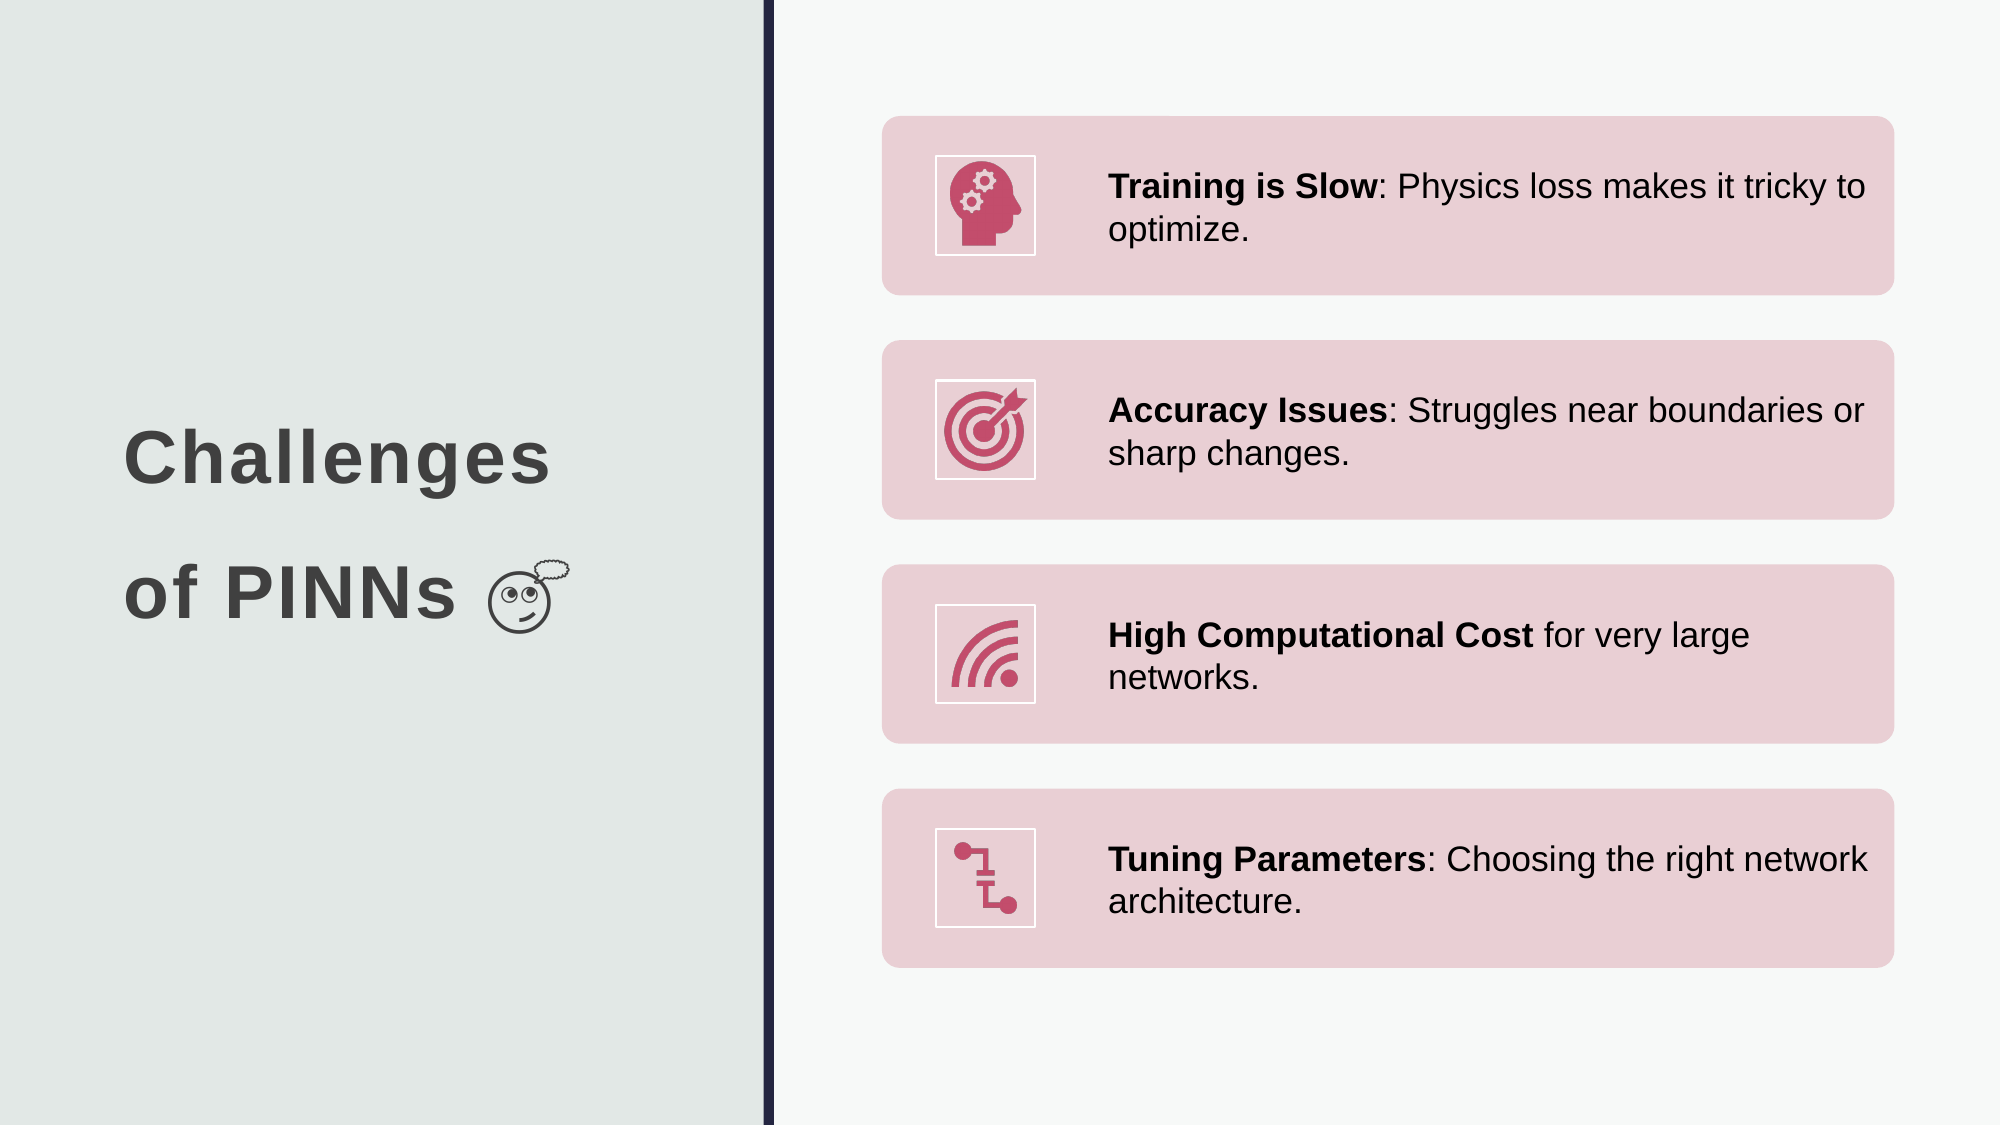

# Challenges of PINNs 🤔
Training is Slow: Physics loss makes it tricky to optimize.
Accuracy Issues: Struggles near boundaries or sharp changes.
High Computational Cost for very large networks.
Tuning Parameters: Choosing the right network architecture.